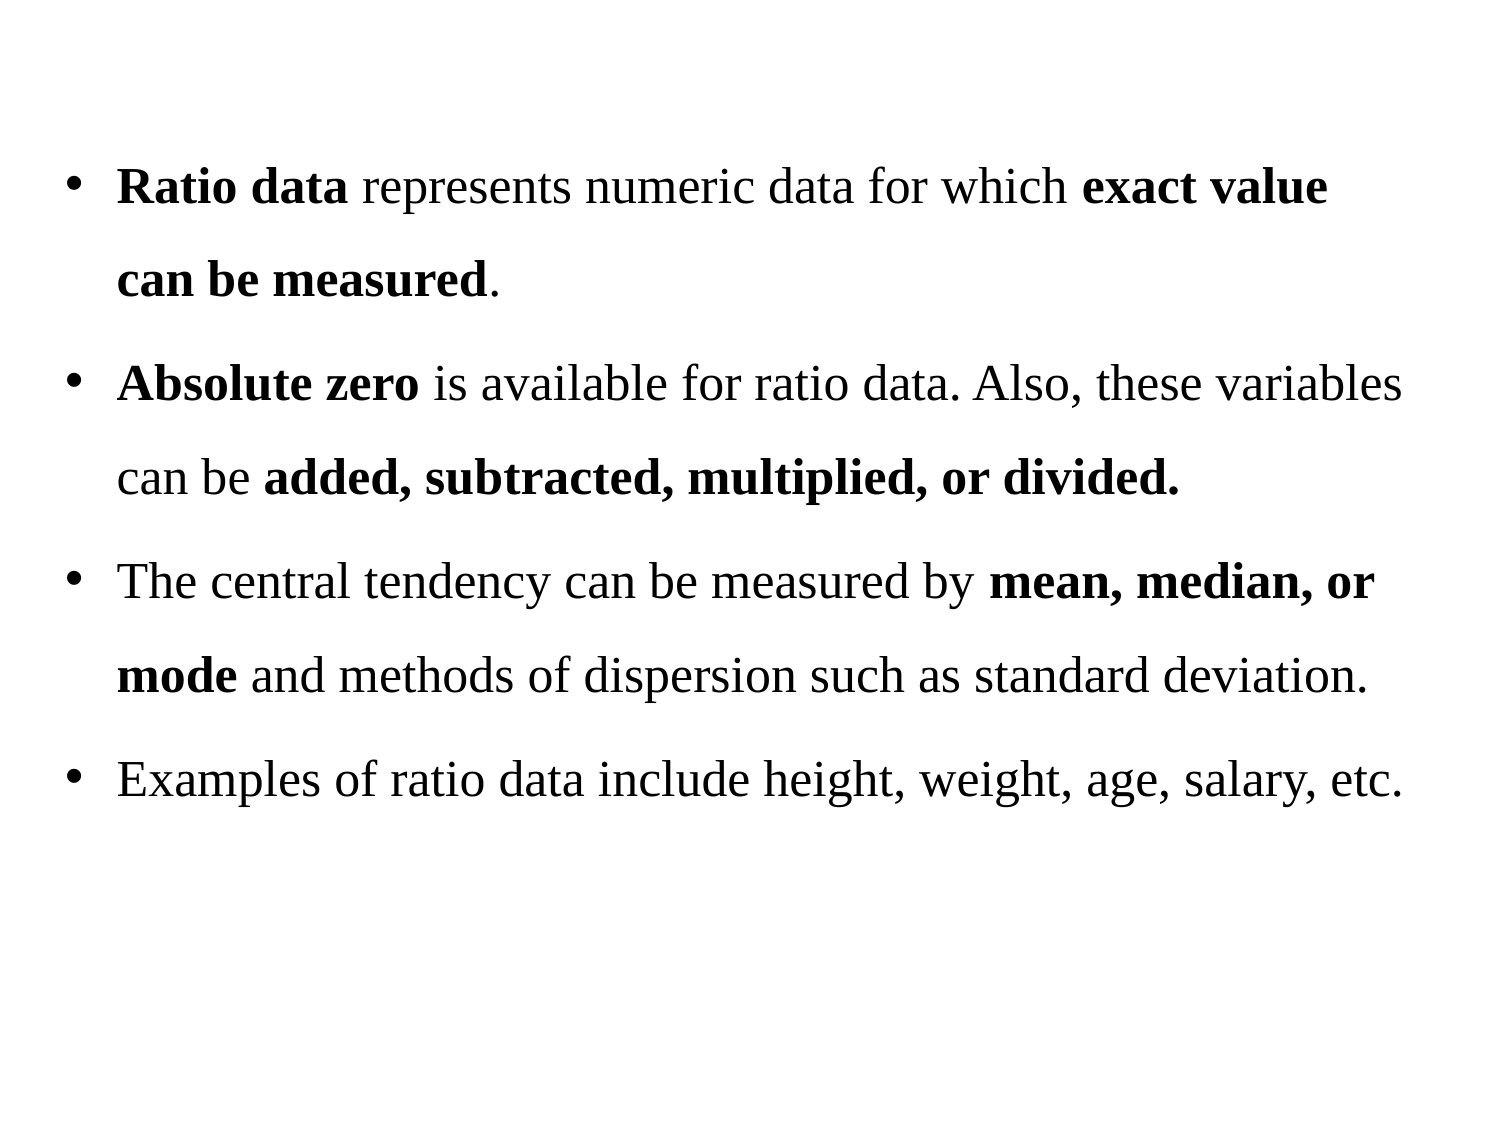

Ratio data represents numeric data for which exact value can be measured.
Absolute zero is available for ratio data. Also, these variables can be added, subtracted, multiplied, or divided.
The central tendency can be measured by mean, median, or mode and methods of dispersion such as standard deviation.
Examples of ratio data include height, weight, age, salary, etc.